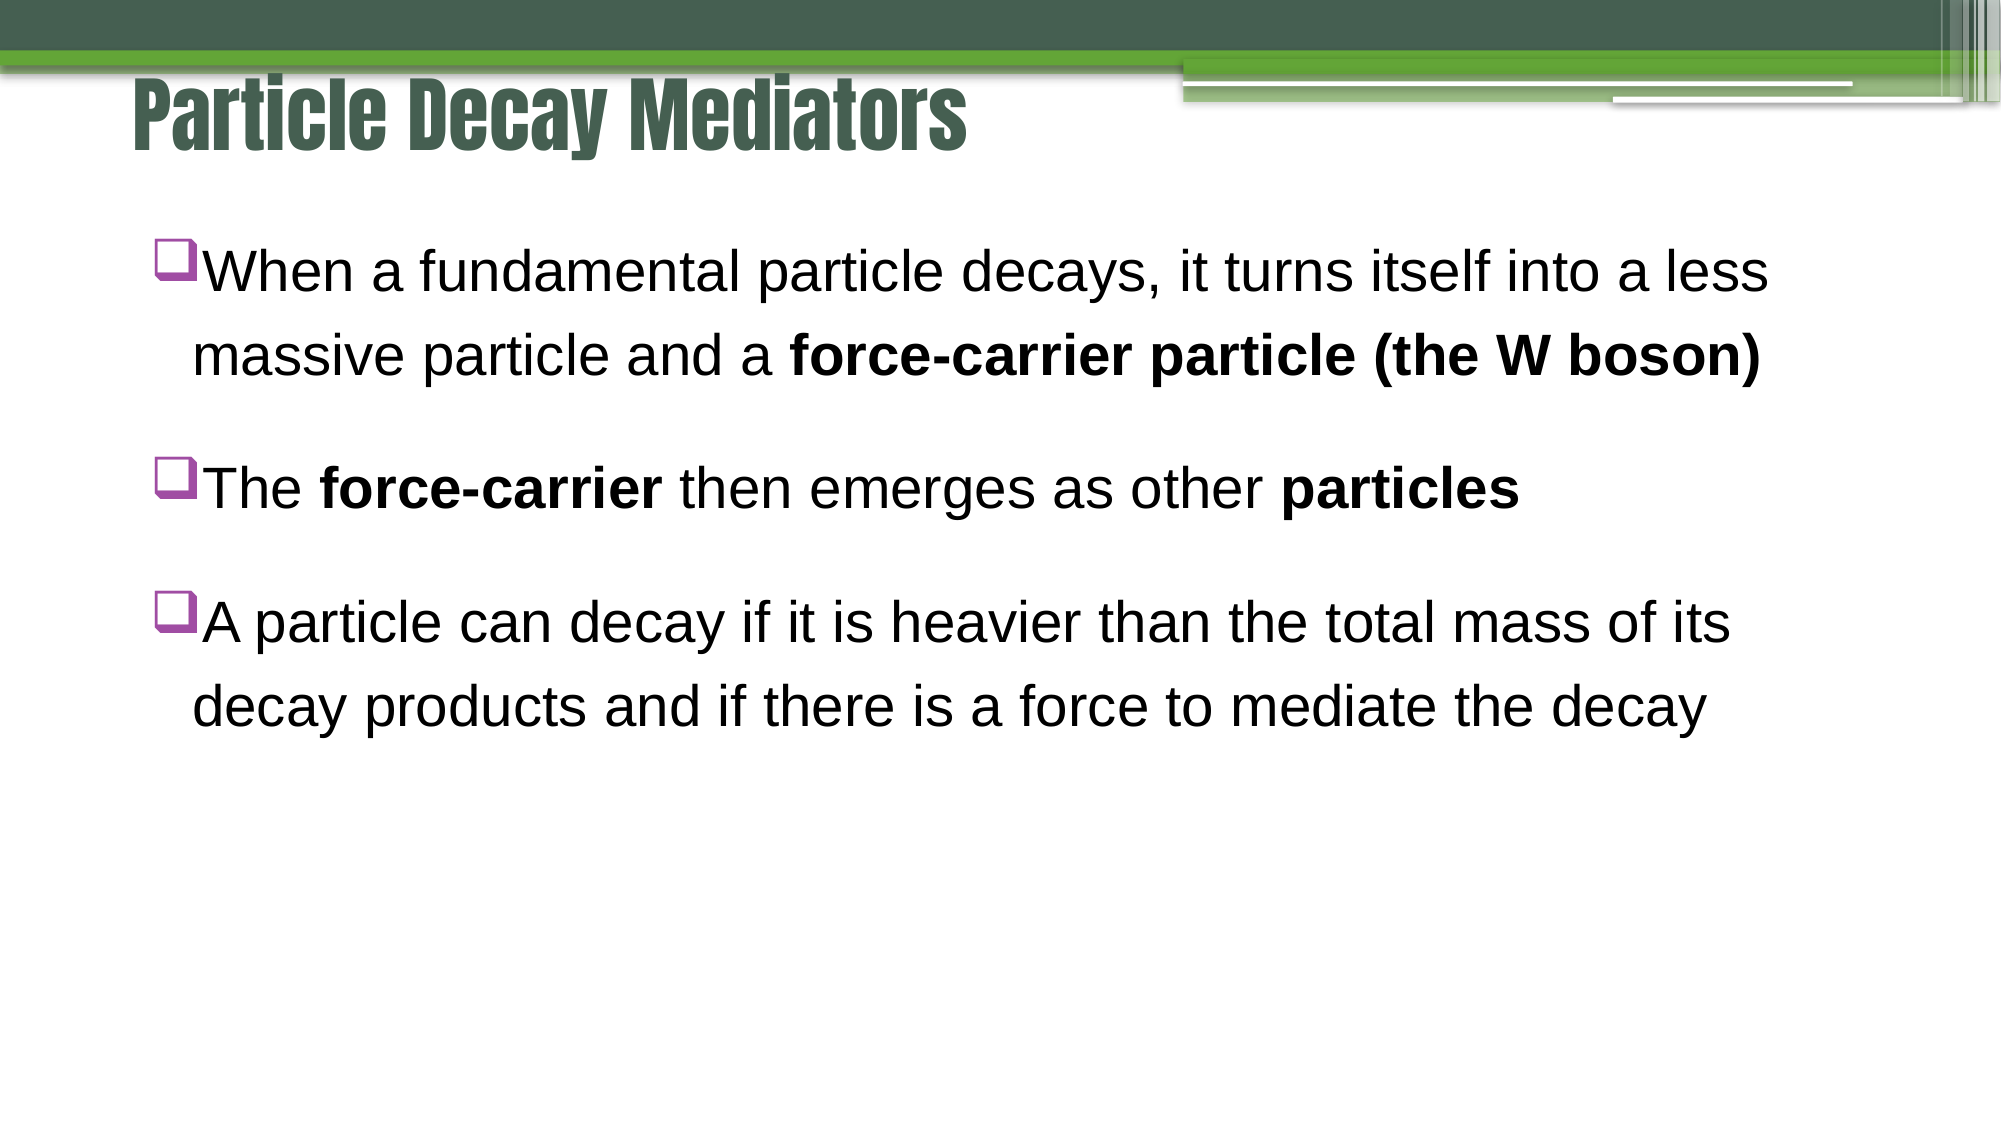

# Particle Decay Mediators
When a fundamental particle decays, it turns itself into a less massive particle and a force-carrier particle (the W boson)
The force-carrier then emerges as other particles
A particle can decay if it is heavier than the total mass of its decay products and if there is a force to mediate the decay